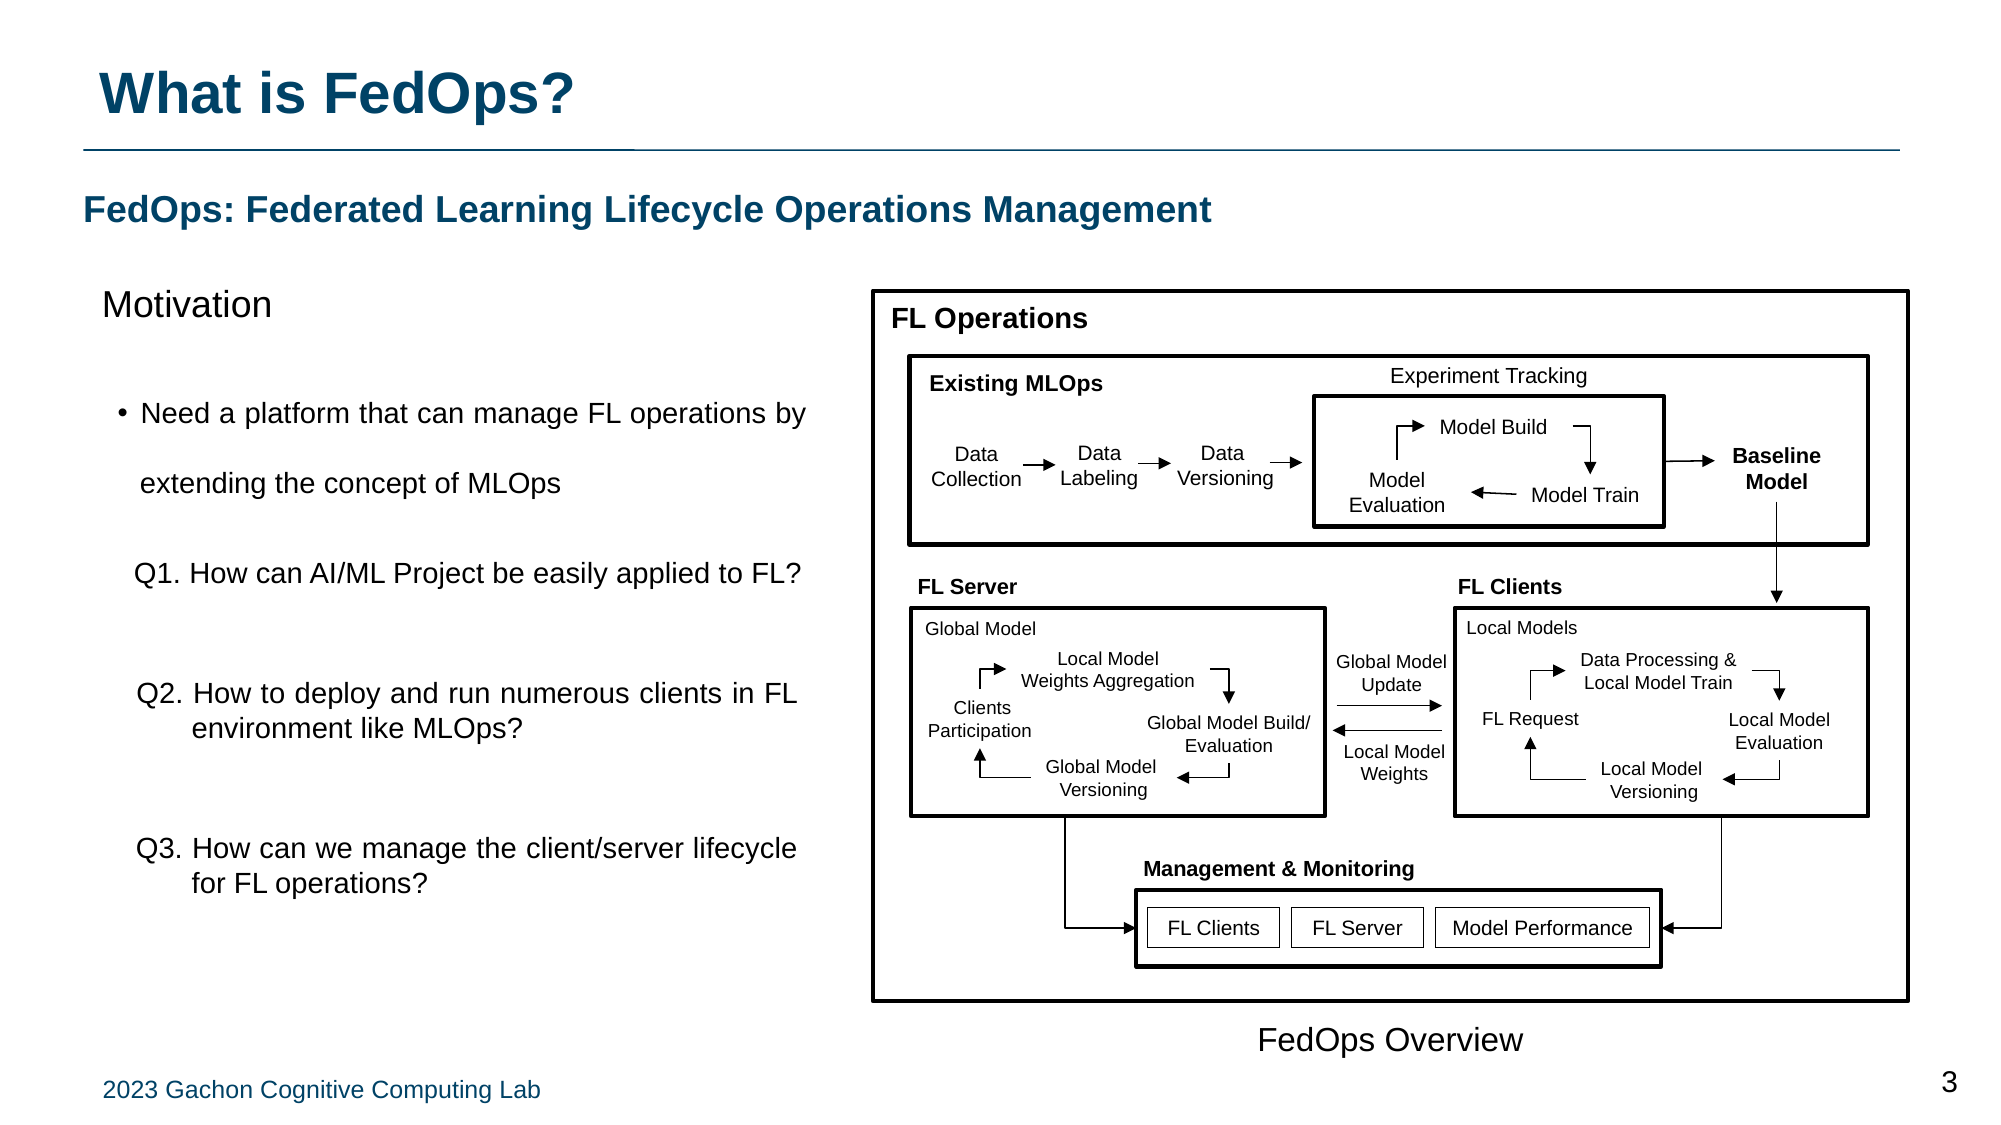

# What is FedOps?
FedOps: Federated Learning Lifecycle Operations Management
Motivation

 Need a platform that can manage FL operations by
 extending the concept of MLOps

  Q1. How can AI/ML Project be easily applied to FL?

  Q2. How to deploy and run numerous clients in FL
         environment like MLOps?

  Q3. How can we manage the client/server lifecycle
         for FL operations?

FL Operations
Experiment Tracking

Existing MLOps

Model Build
Data
Labeling
Data
Versioning
Data
Collection
Baseline Model
Model Evaluation
Model Train
FL Server
FL Clients

Local Models
Global Model
Local Model
Weights Aggregation
Data Processing &
Local Model Train
Global Model
Update
 Clients
Participation
FL Request
Local Model
Evaluation
Global Model Build/
Evaluation
Local Model
Weights
Global Model
Versioning
Local Model
Versioning
Management & Monitoring

FL Clients
FL Server
Model Performance
FedOps Overview
3